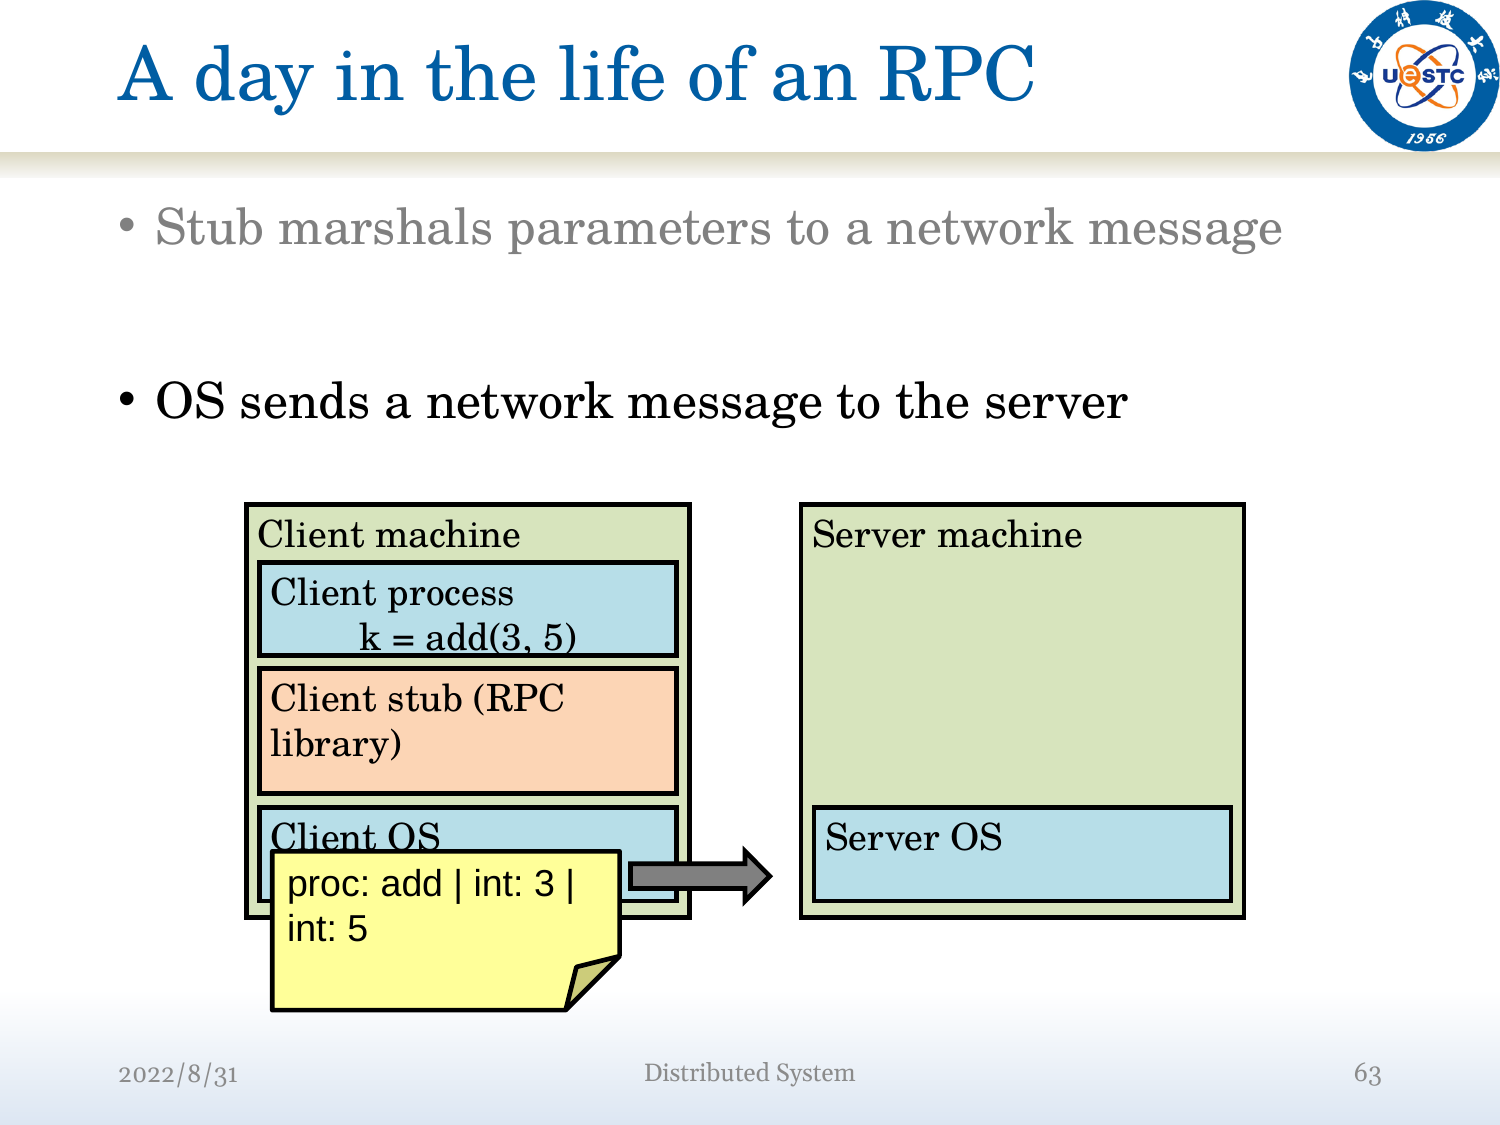

# A day in the life of an RPC
Stub marshals parameters to a network message

OS sends a network message to the server
Client machine
Server machine
Client process
k = add(3, 5)
Client stub (RPC library)
Client OS
Server OS

proc: add | int: 3 | int: 5
2022/8/31
Distributed System
63